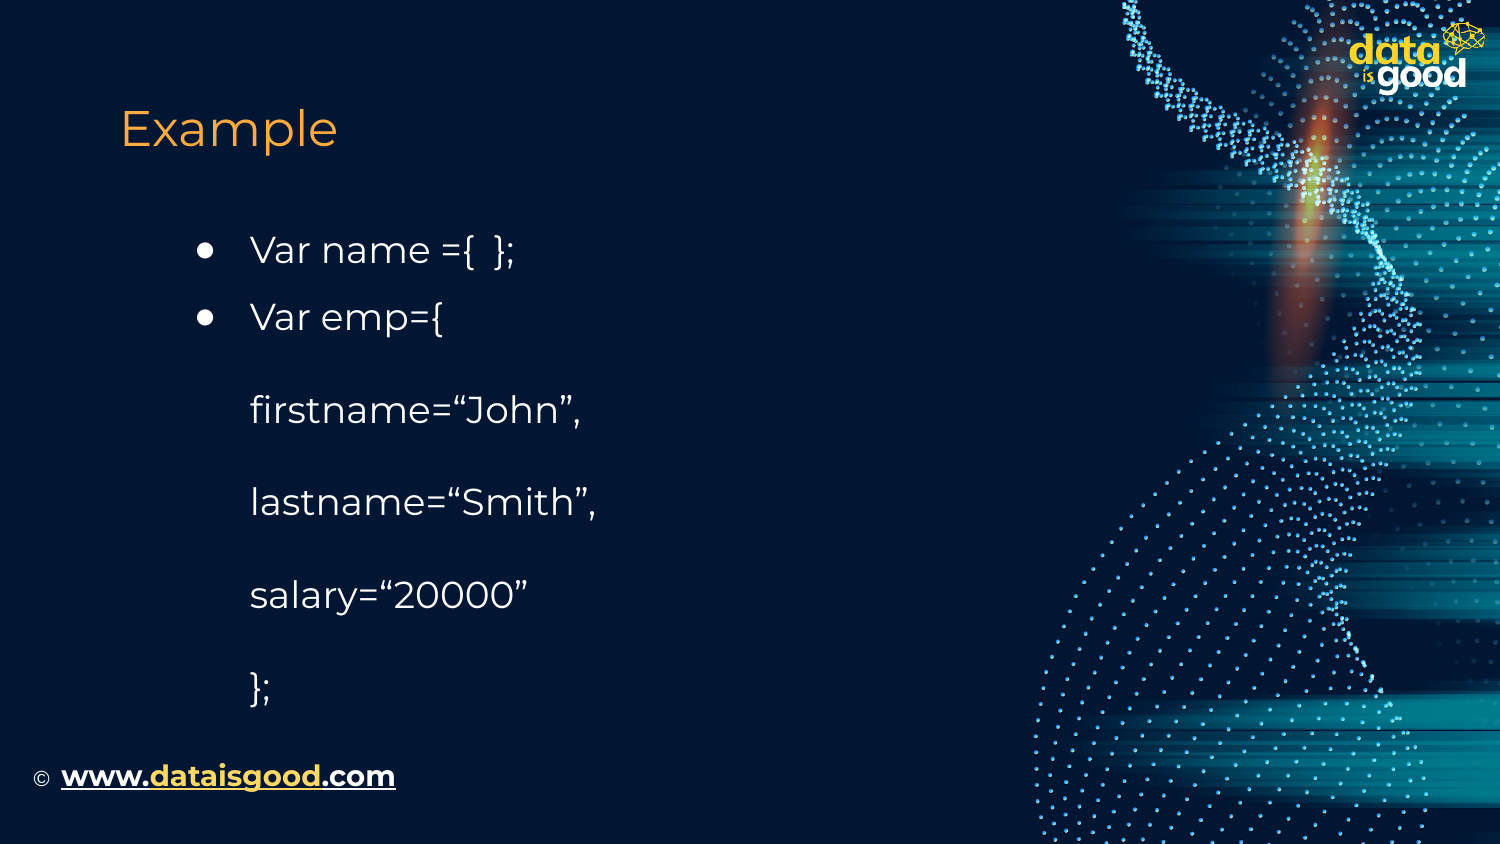

# Example
Var name ={  };
Var emp={
firstname=“John”,
lastname=“Smith”,
salary=“20000”
};